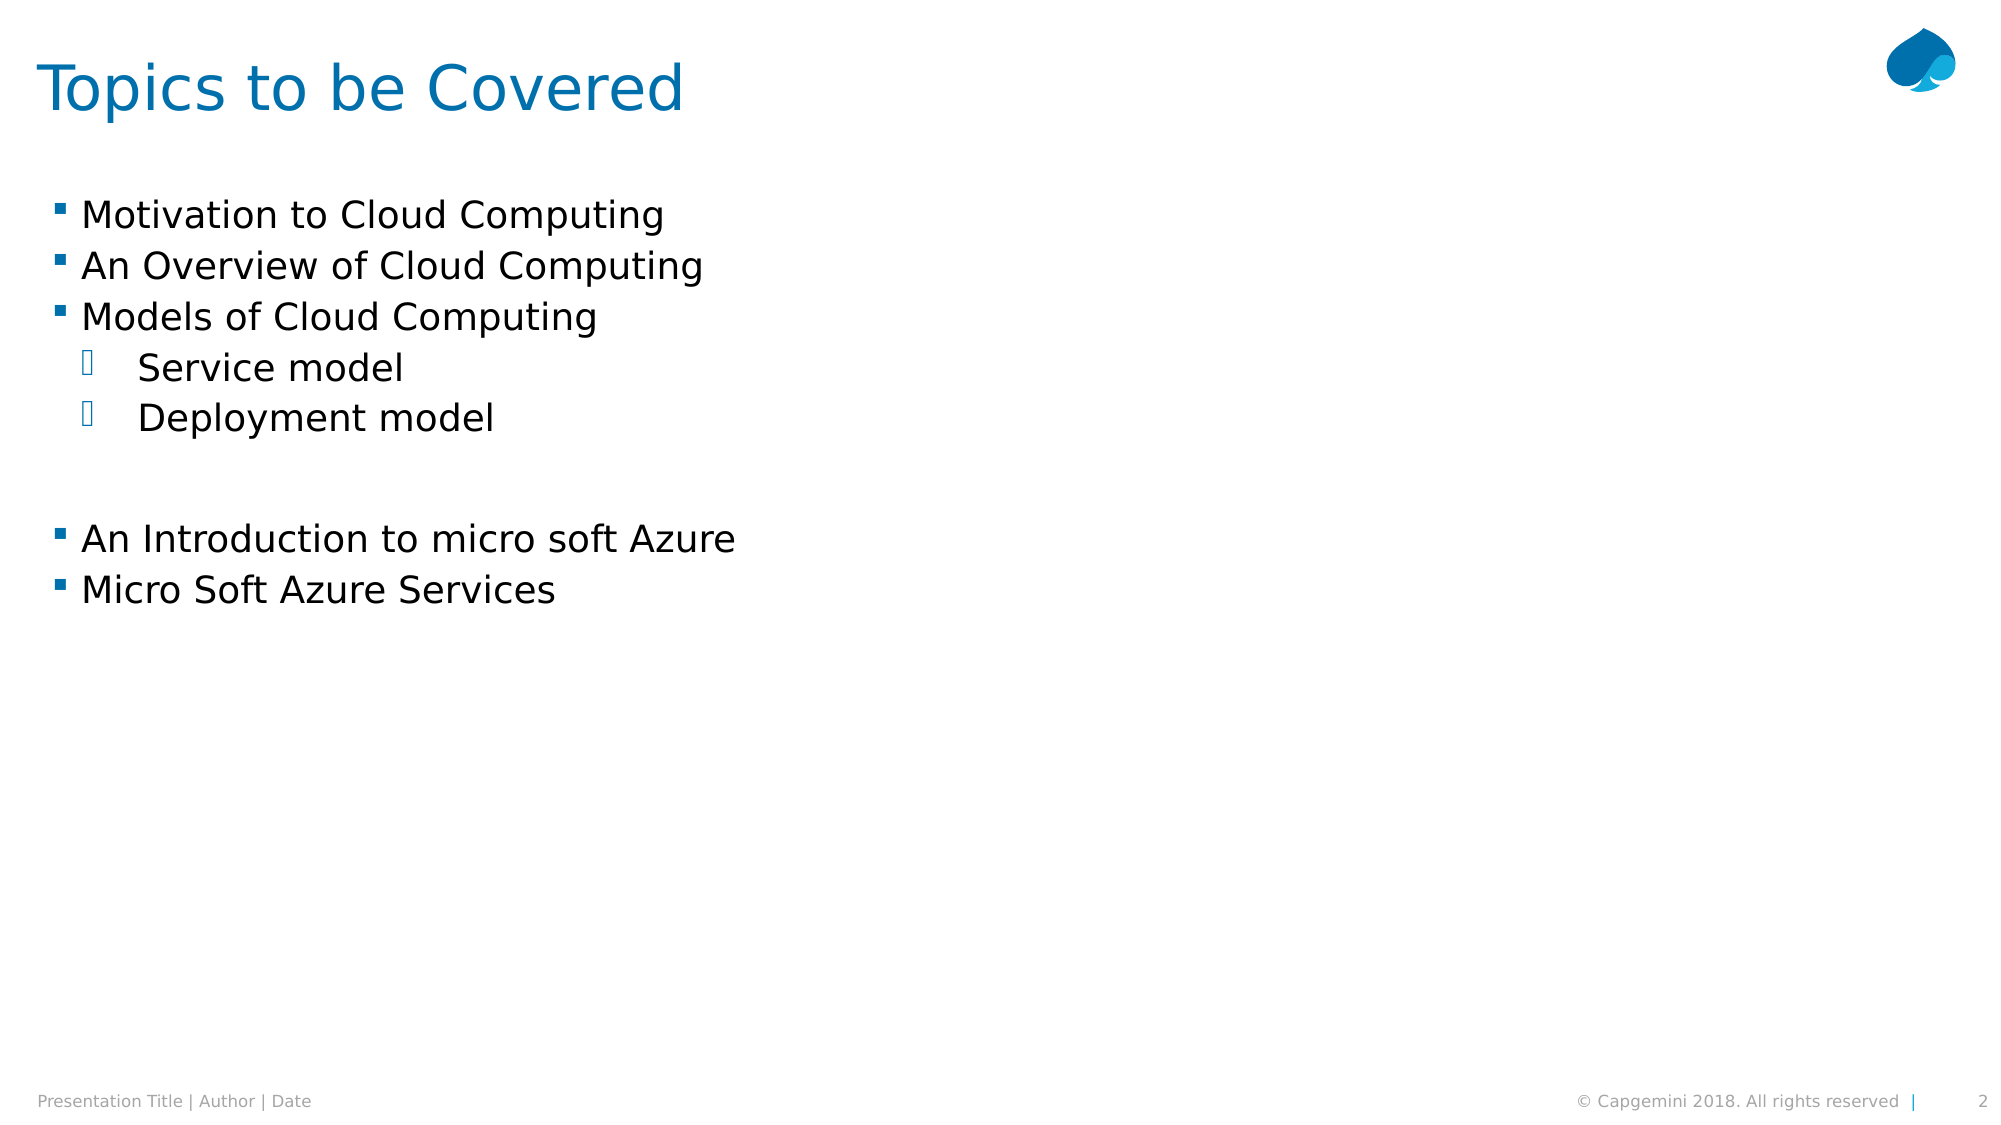

# Topics to be Covered
Motivation to Cloud Computing
An Overview of Cloud Computing
Models of Cloud Computing
Service model
Deployment model

An Introduction to micro soft Azure
Micro Soft Azure Services